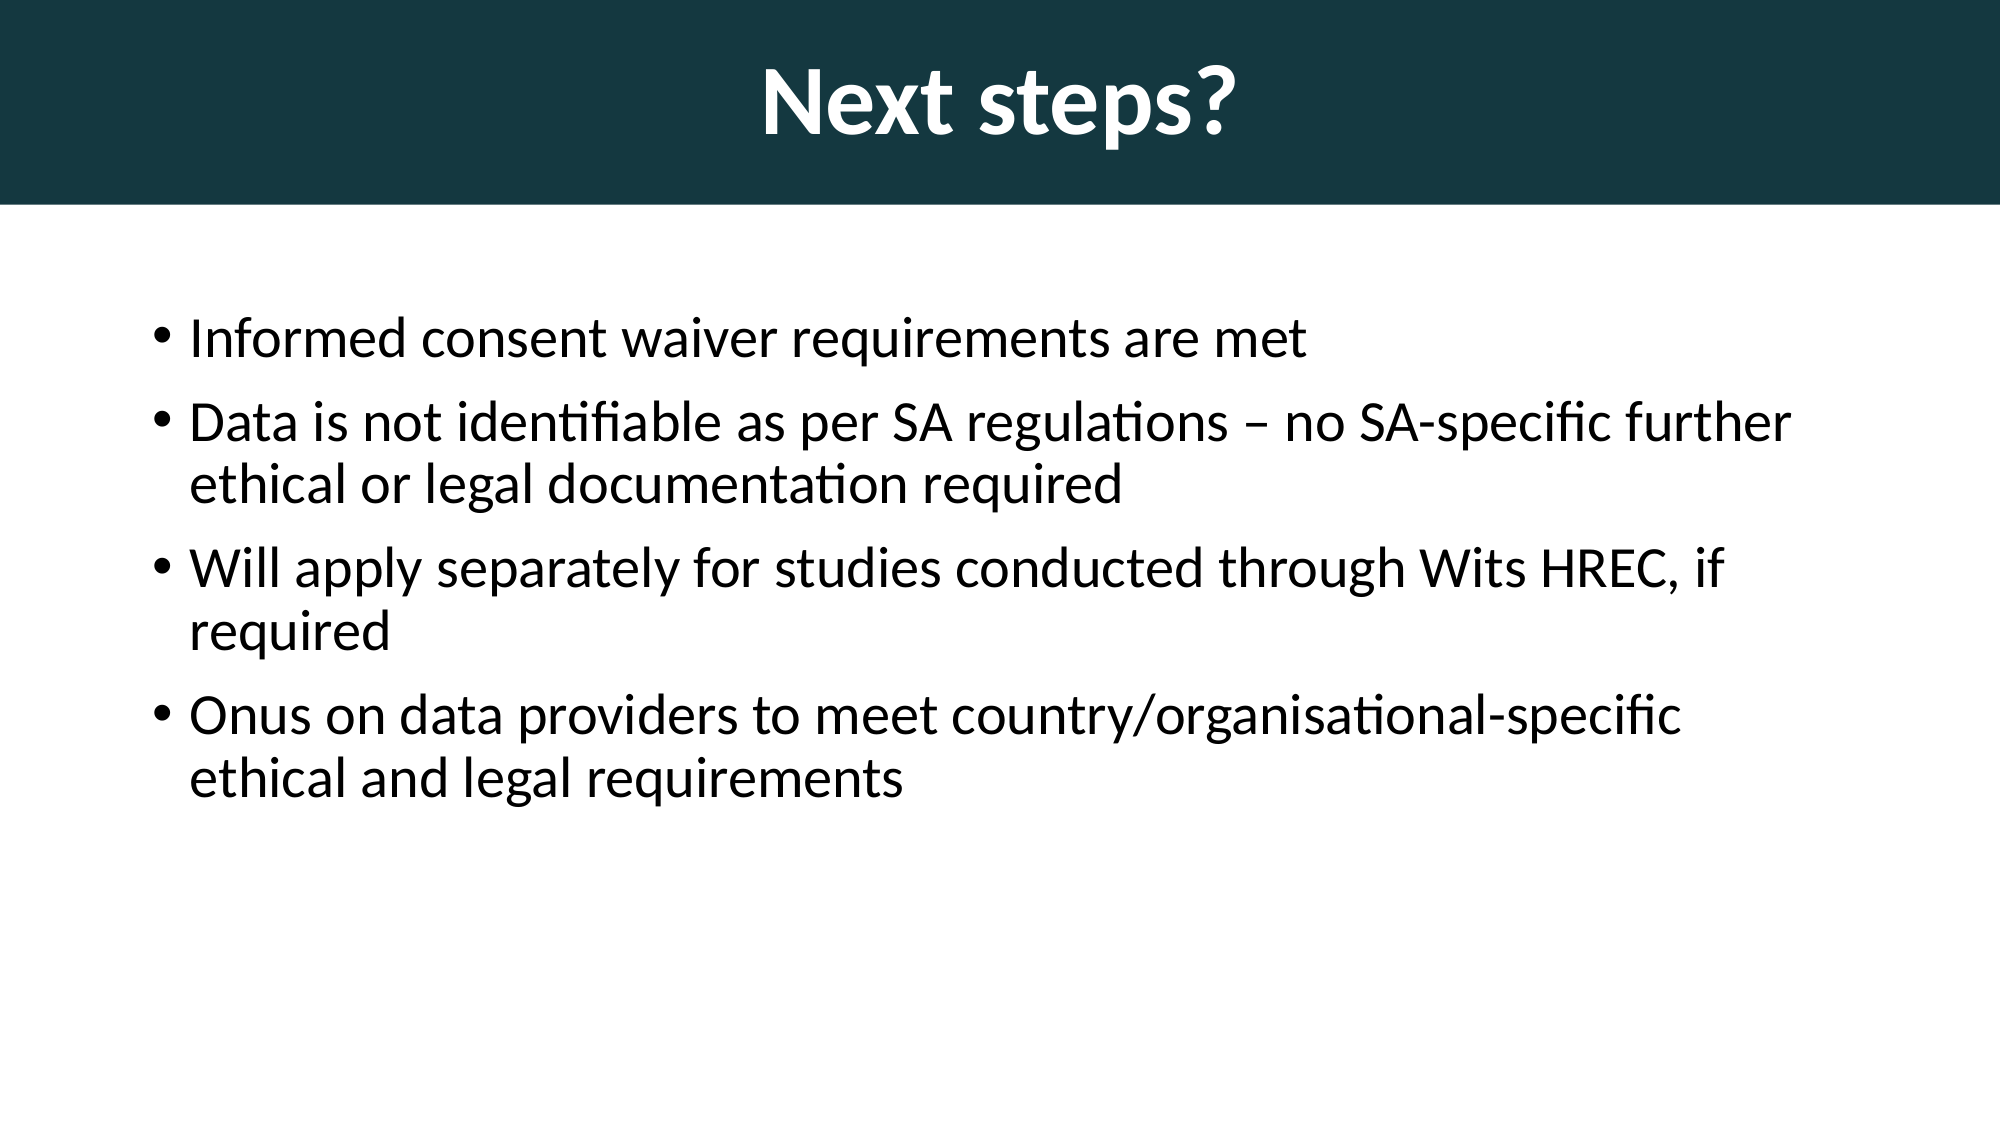

Next steps?
Informed consent waiver requirements are met
Data is not identifiable as per SA regulations – no SA-specific further ethical or legal documentation required
Will apply separately for studies conducted through Wits HREC, if required
Onus on data providers to meet country/organisational-specific ethical and legal requirements